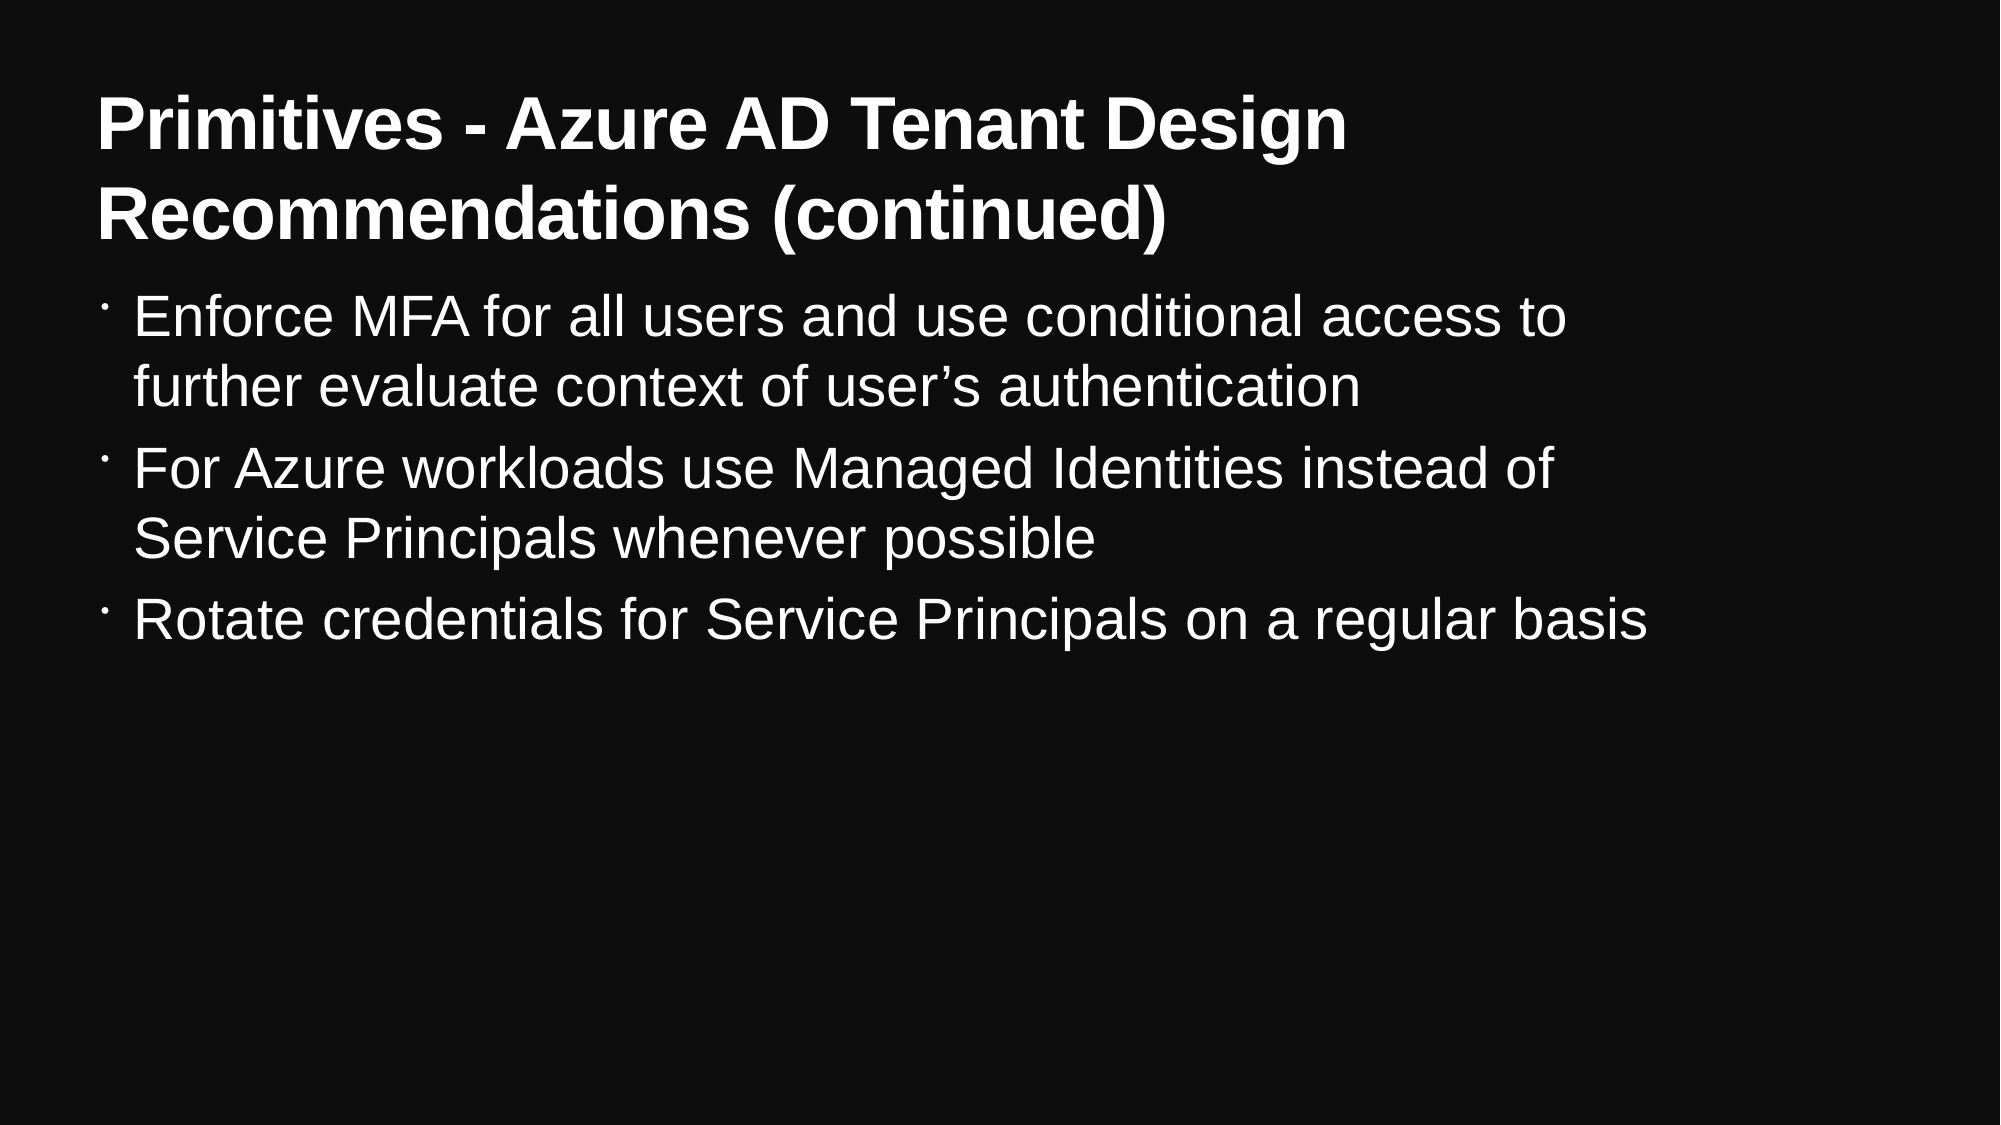

# Primitives - Azure AD Tenant Design Recommendations (continued)
Enforce MFA for all users and use conditional access to further evaluate context of user’s authentication
For Azure workloads use Managed Identities instead of Service Principals whenever possible
Rotate credentials for Service Principals on a regular basis